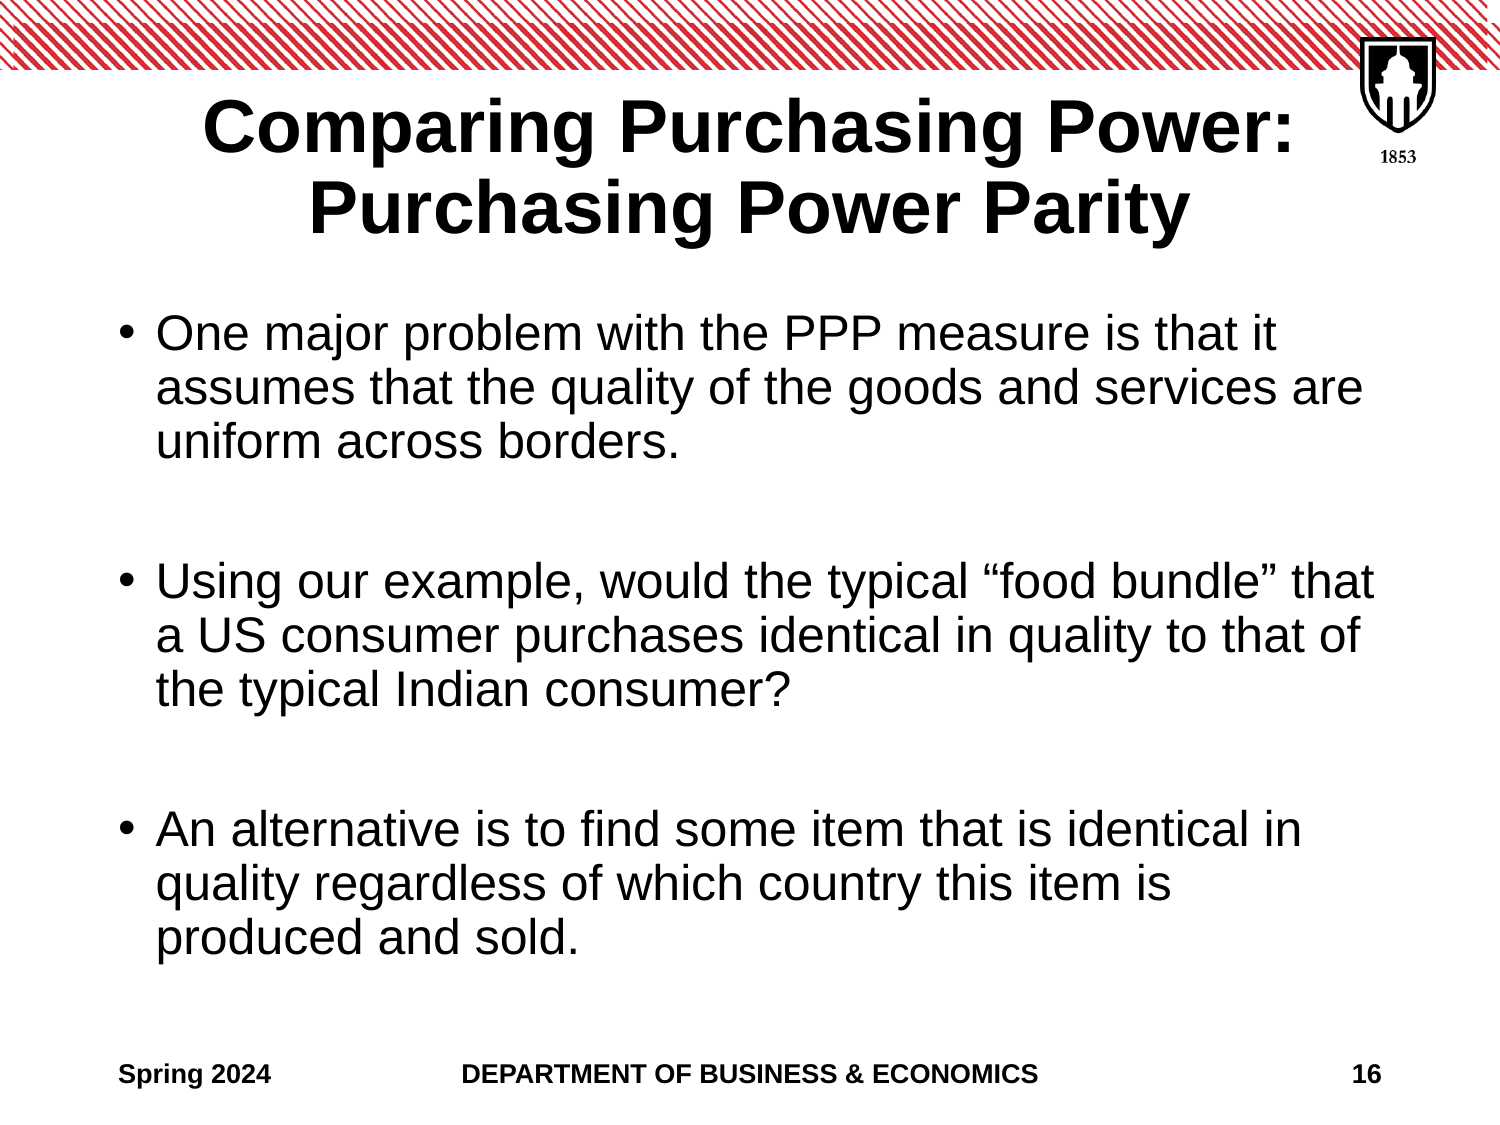

# Comparing Purchasing Power: Purchasing Power Parity
One major problem with the PPP measure is that it assumes that the quality of the goods and services are uniform across borders.

Using our example, would the typical “food bundle” that a US consumer purchases identical in quality to that of the typical Indian consumer?

An alternative is to find some item that is identical in quality regardless of which country this item is produced and sold.
Spring 2024
DEPARTMENT OF BUSINESS & ECONOMICS
16